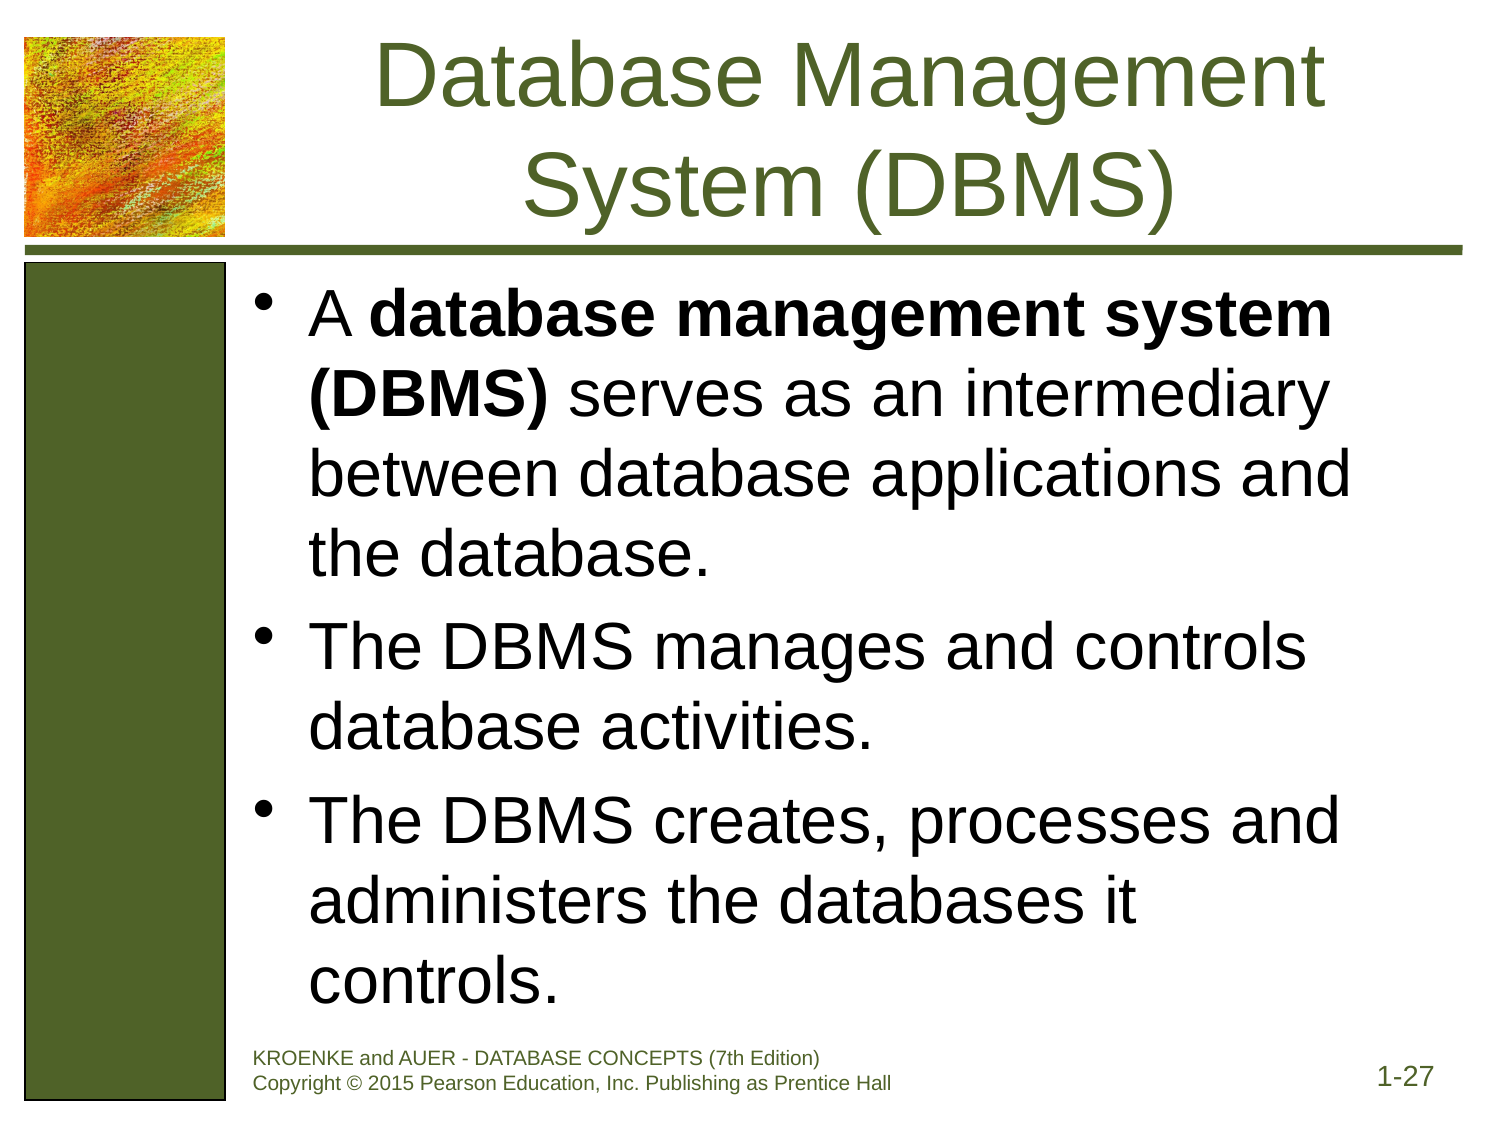

# Database Management System (DBMS)
A database management system (DBMS) serves as an intermediary between database applications and the database.
The DBMS manages and controls database activities.
The DBMS creates, processes and administers the databases it controls.
KROENKE and AUER - DATABASE CONCEPTS (7th Edition)                                      Copyright © 2015 Pearson Education, Inc. Publishing as Prentice Hall
1-27